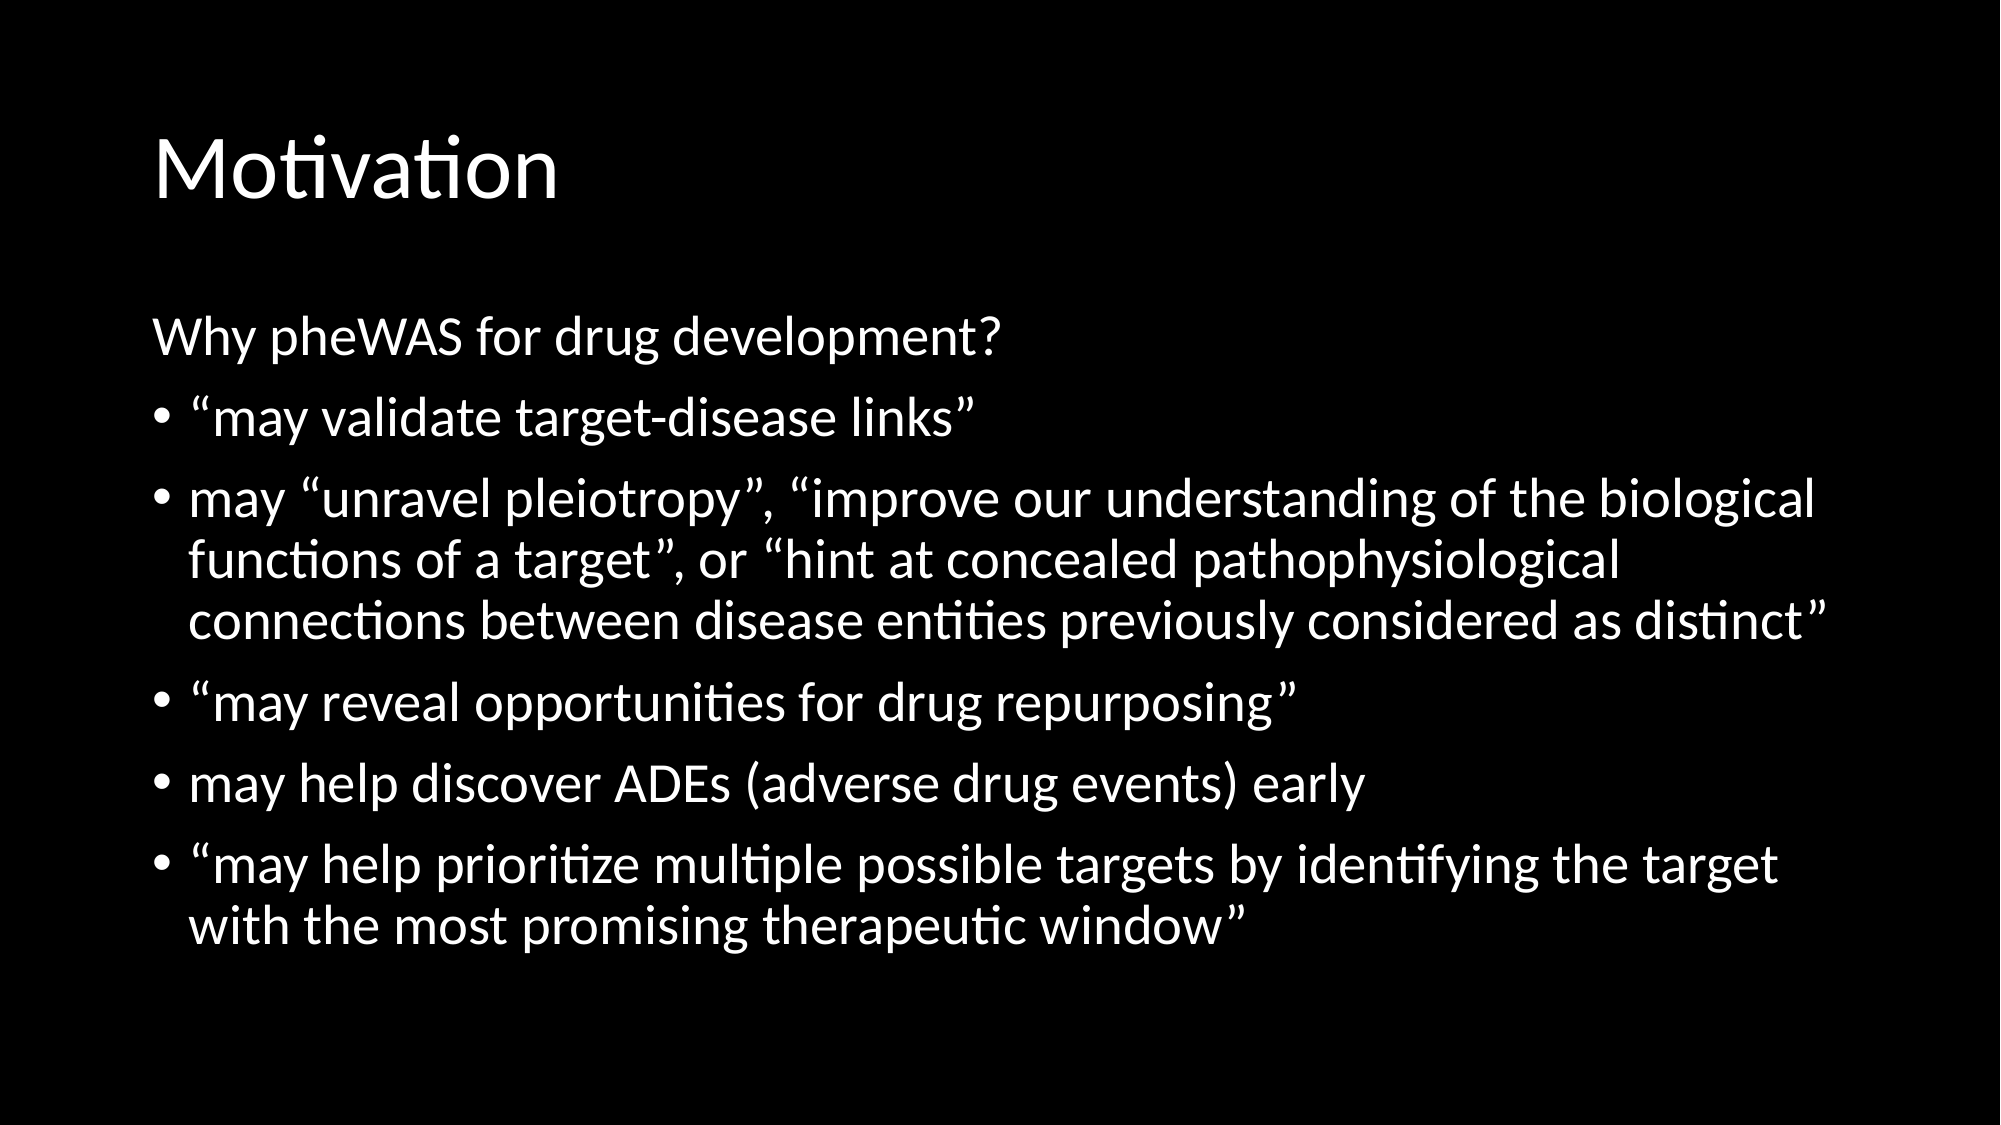

# Motivation
Why pheWAS for drug development?
“may validate target-disease links”
may “unravel pleiotropy”, “improve our understanding of the biological functions of a target”, or “hint at concealed pathophysiological connections between disease entities previously considered as distinct”
“may reveal opportunities for drug repurposing”
may help discover ADEs (adverse drug events) early
“may help prioritize multiple possible targets by identifying the target with the most promising therapeutic window”